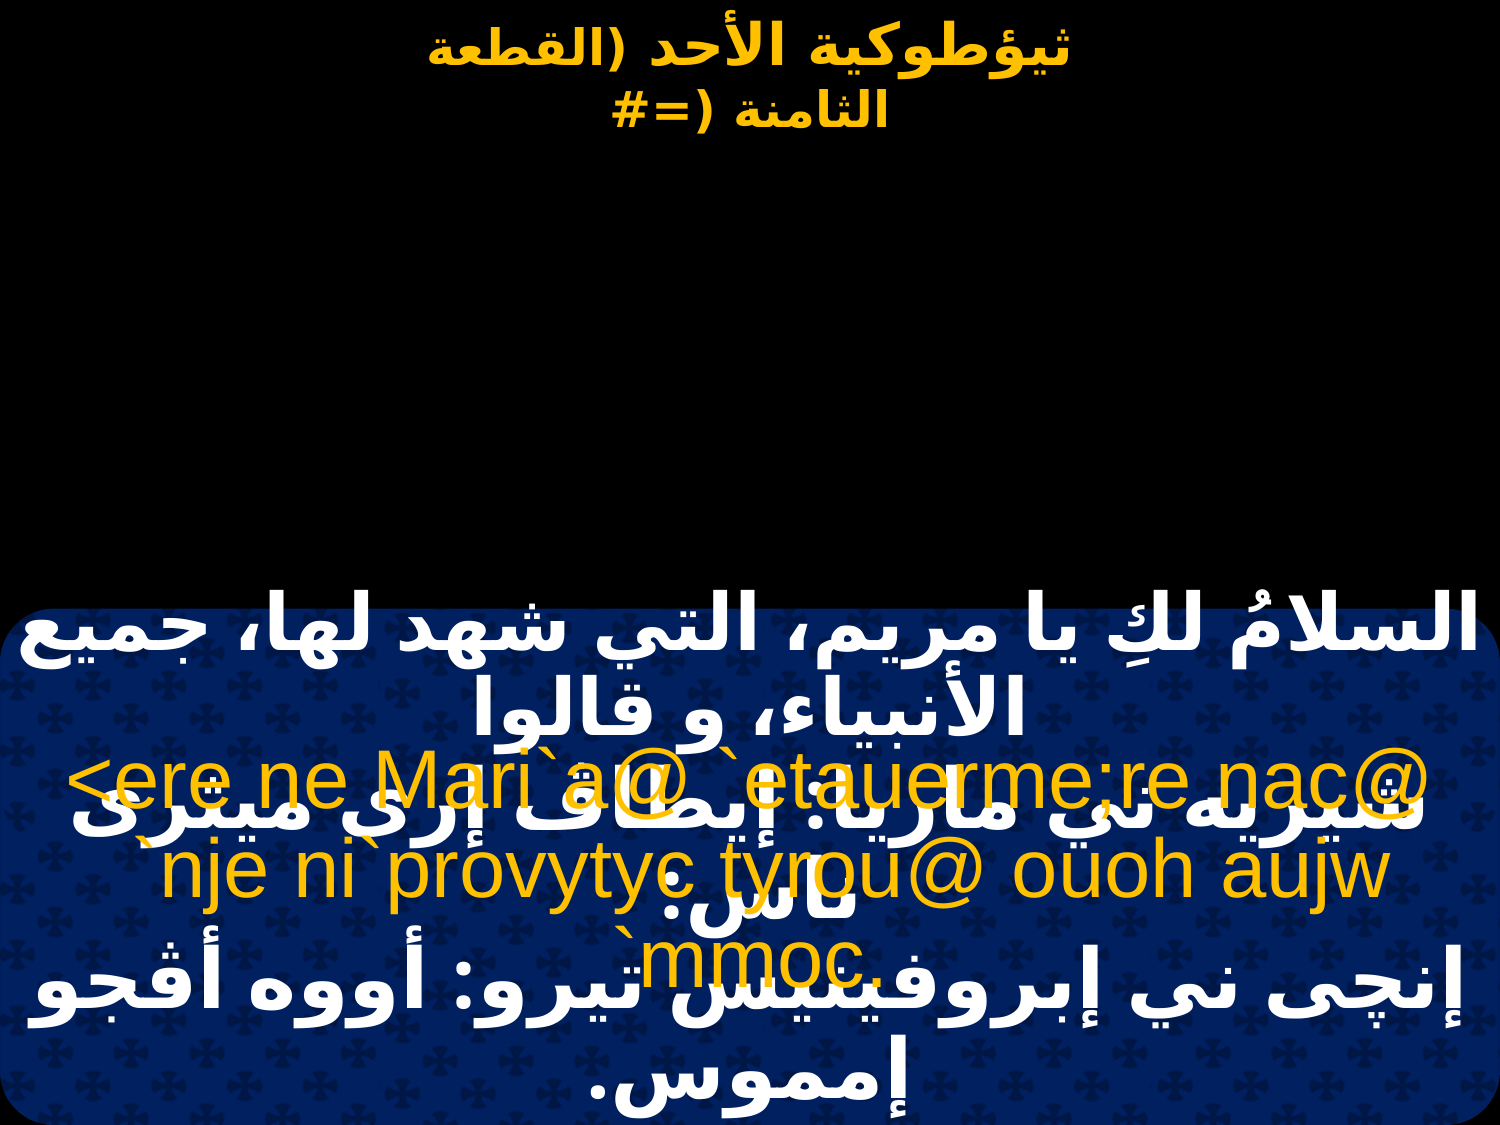

السلامُ لكِ يا مريم، التي شهد لها، جميع الأنبياء، و قالوا
<ere ne Mari`a@ `etauerme;re nac@
 `nje ni`provytyc tyrou@ ouoh aujw `mmoc.
شيريه ني ماريا: إيطاڤ إرى ميثرى ناس:
إنچى ني إبروفيتيس تيرو: أووه أڤجو إمموس.